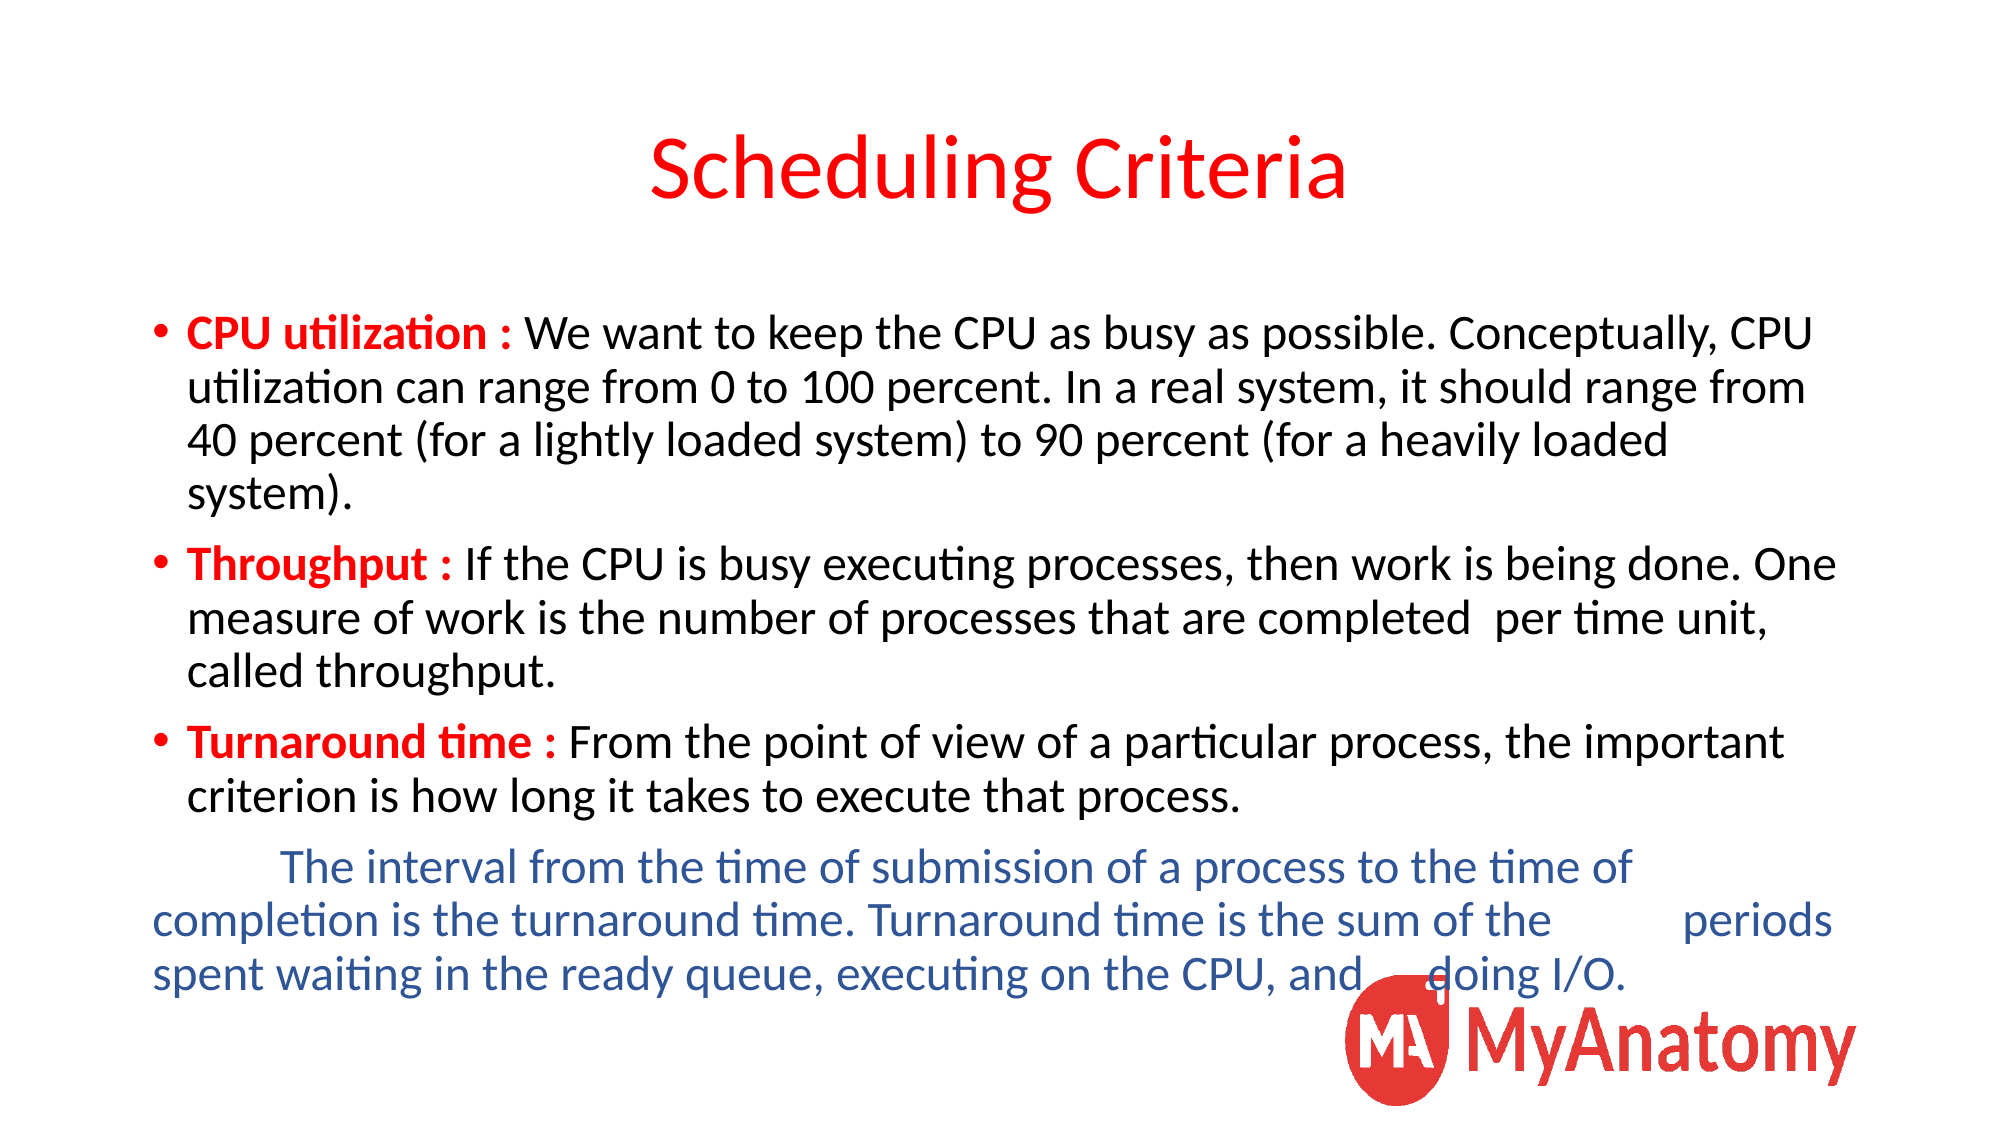

# Scheduling Criteria
CPU utilization : We want to keep the CPU as busy as possible. Conceptually, CPU utilization can range from 0 to 100 percent. In a real system, it should range from 40 percent (for a lightly loaded system) to 90 percent (for a heavily loaded system).
Throughput : If the CPU is busy executing processes, then work is being done. One measure of work is the number of processes that are completed  per time unit, called throughput.
Turnaround time : From the point of view of a particular process, the important criterion is how long it takes to execute that process.
	The interval from the time of submission of a process to the time of 	completion is the turnaround time. Turnaround time is the sum of the 	periods spent waiting in the ready queue, executing on the CPU, and 	doing I/O.